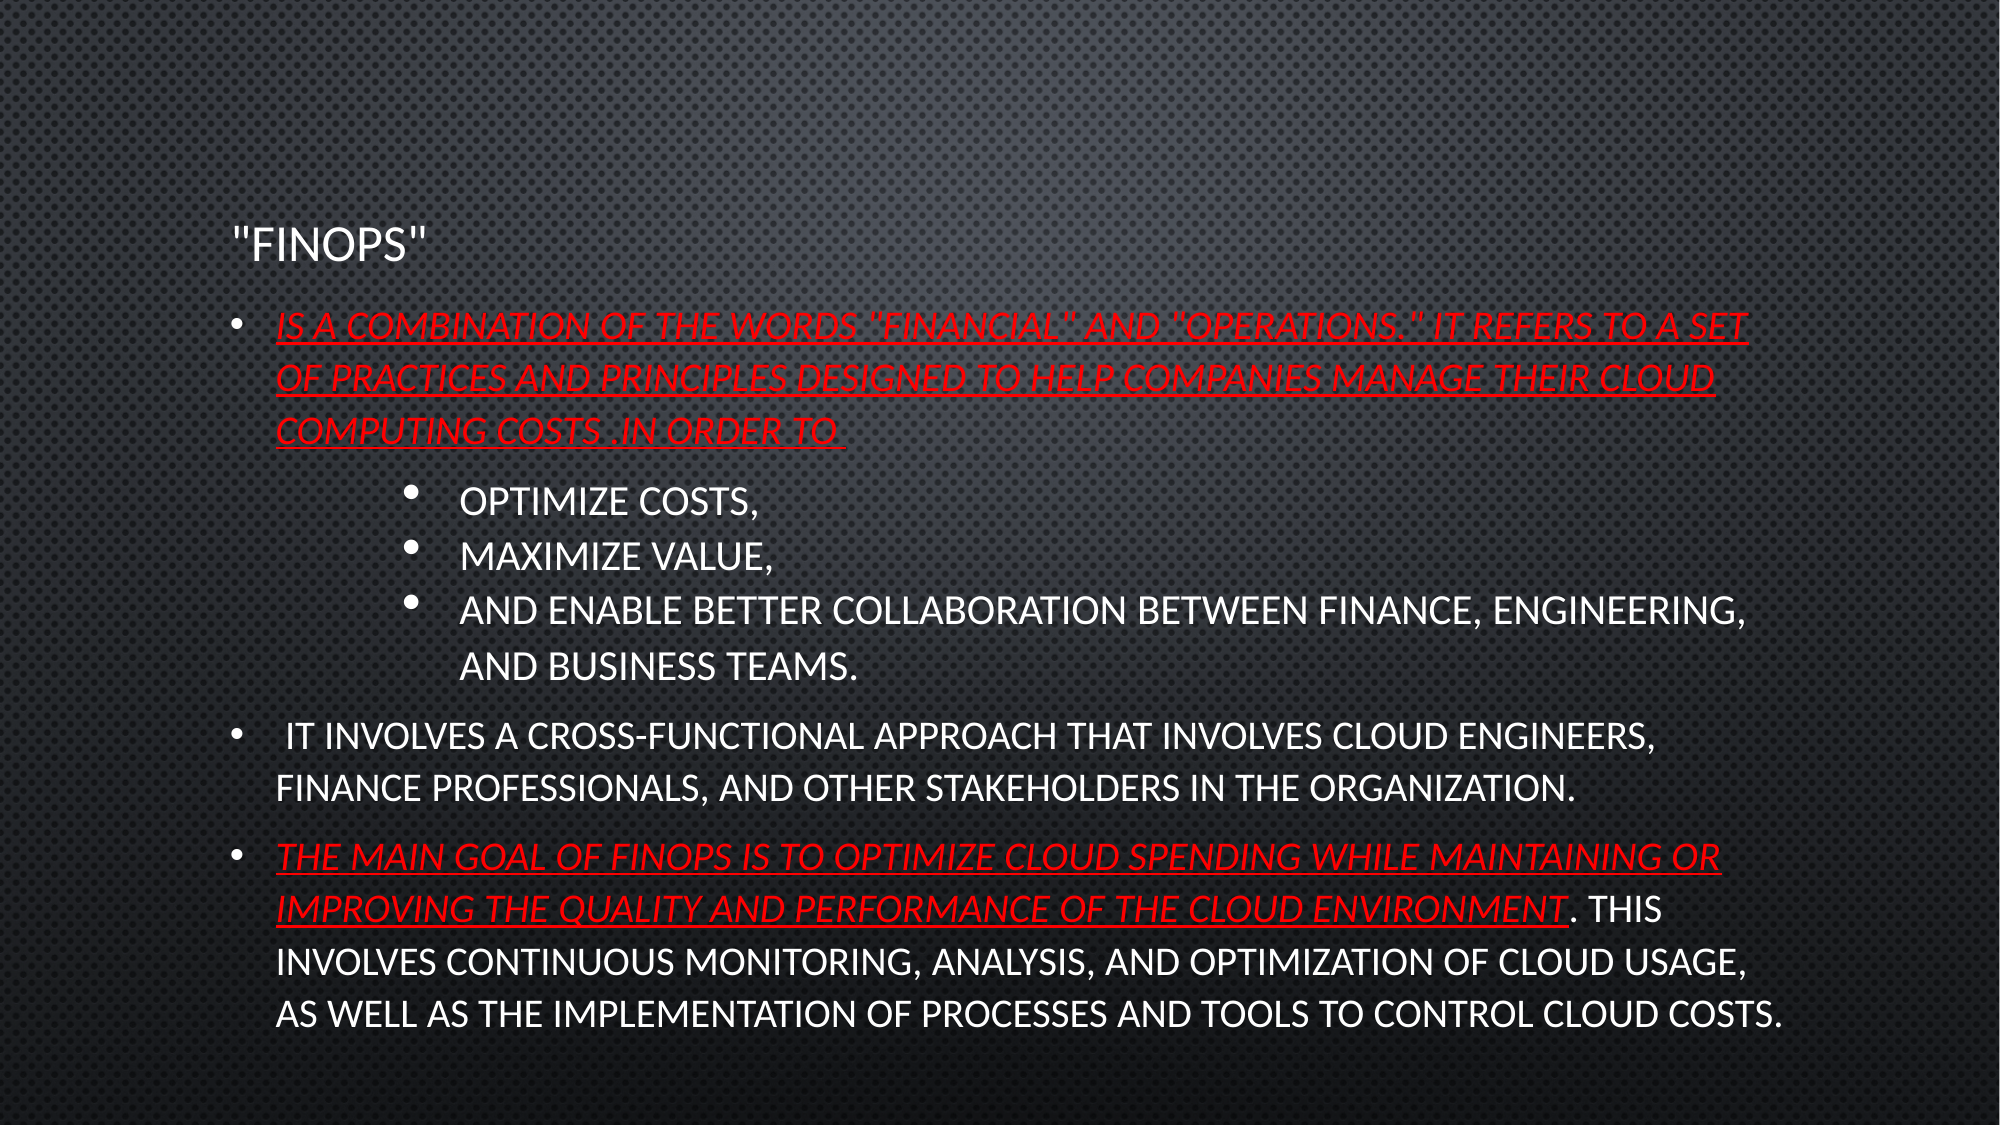

# "FinOps"
is a combination of the words "financial" and "operations." It refers to a set of practices and principles designed to help companies manage their cloud computing costs .in order to
optimize costs,
maximize value,
and enable better collaboration between finance, engineering, and business teams.
 It involves a cross-functional approach that involves cloud engineers, finance professionals, and other stakeholders in the organization.
The main goal of FinOps is to optimize cloud spending while maintaining or improving the quality and performance of the cloud environment. This involves continuous monitoring, analysis, and optimization of cloud usage, as well as the implementation of processes and tools to control cloud costs.